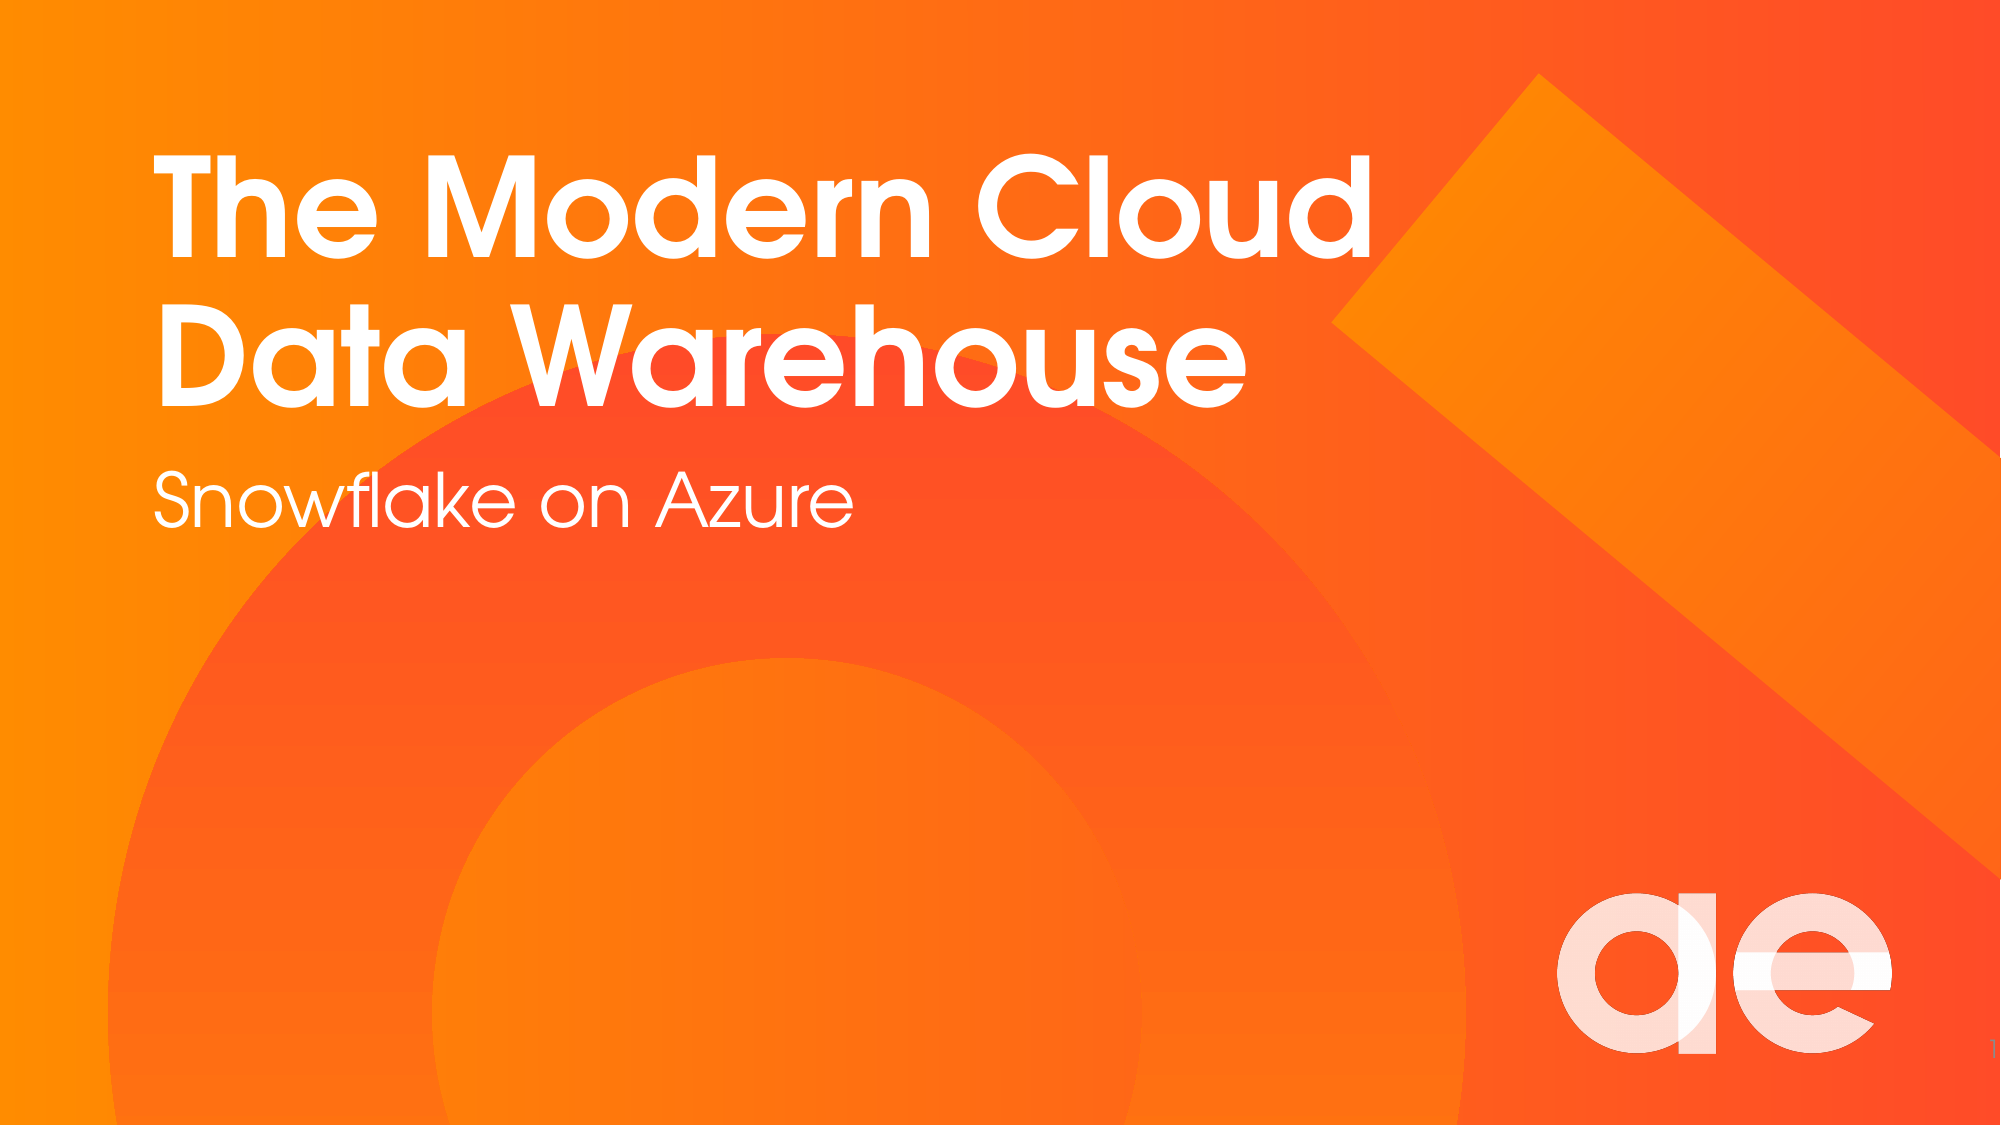

# The Modern Cloud Data Warehouse
Snowflake on Azure
1